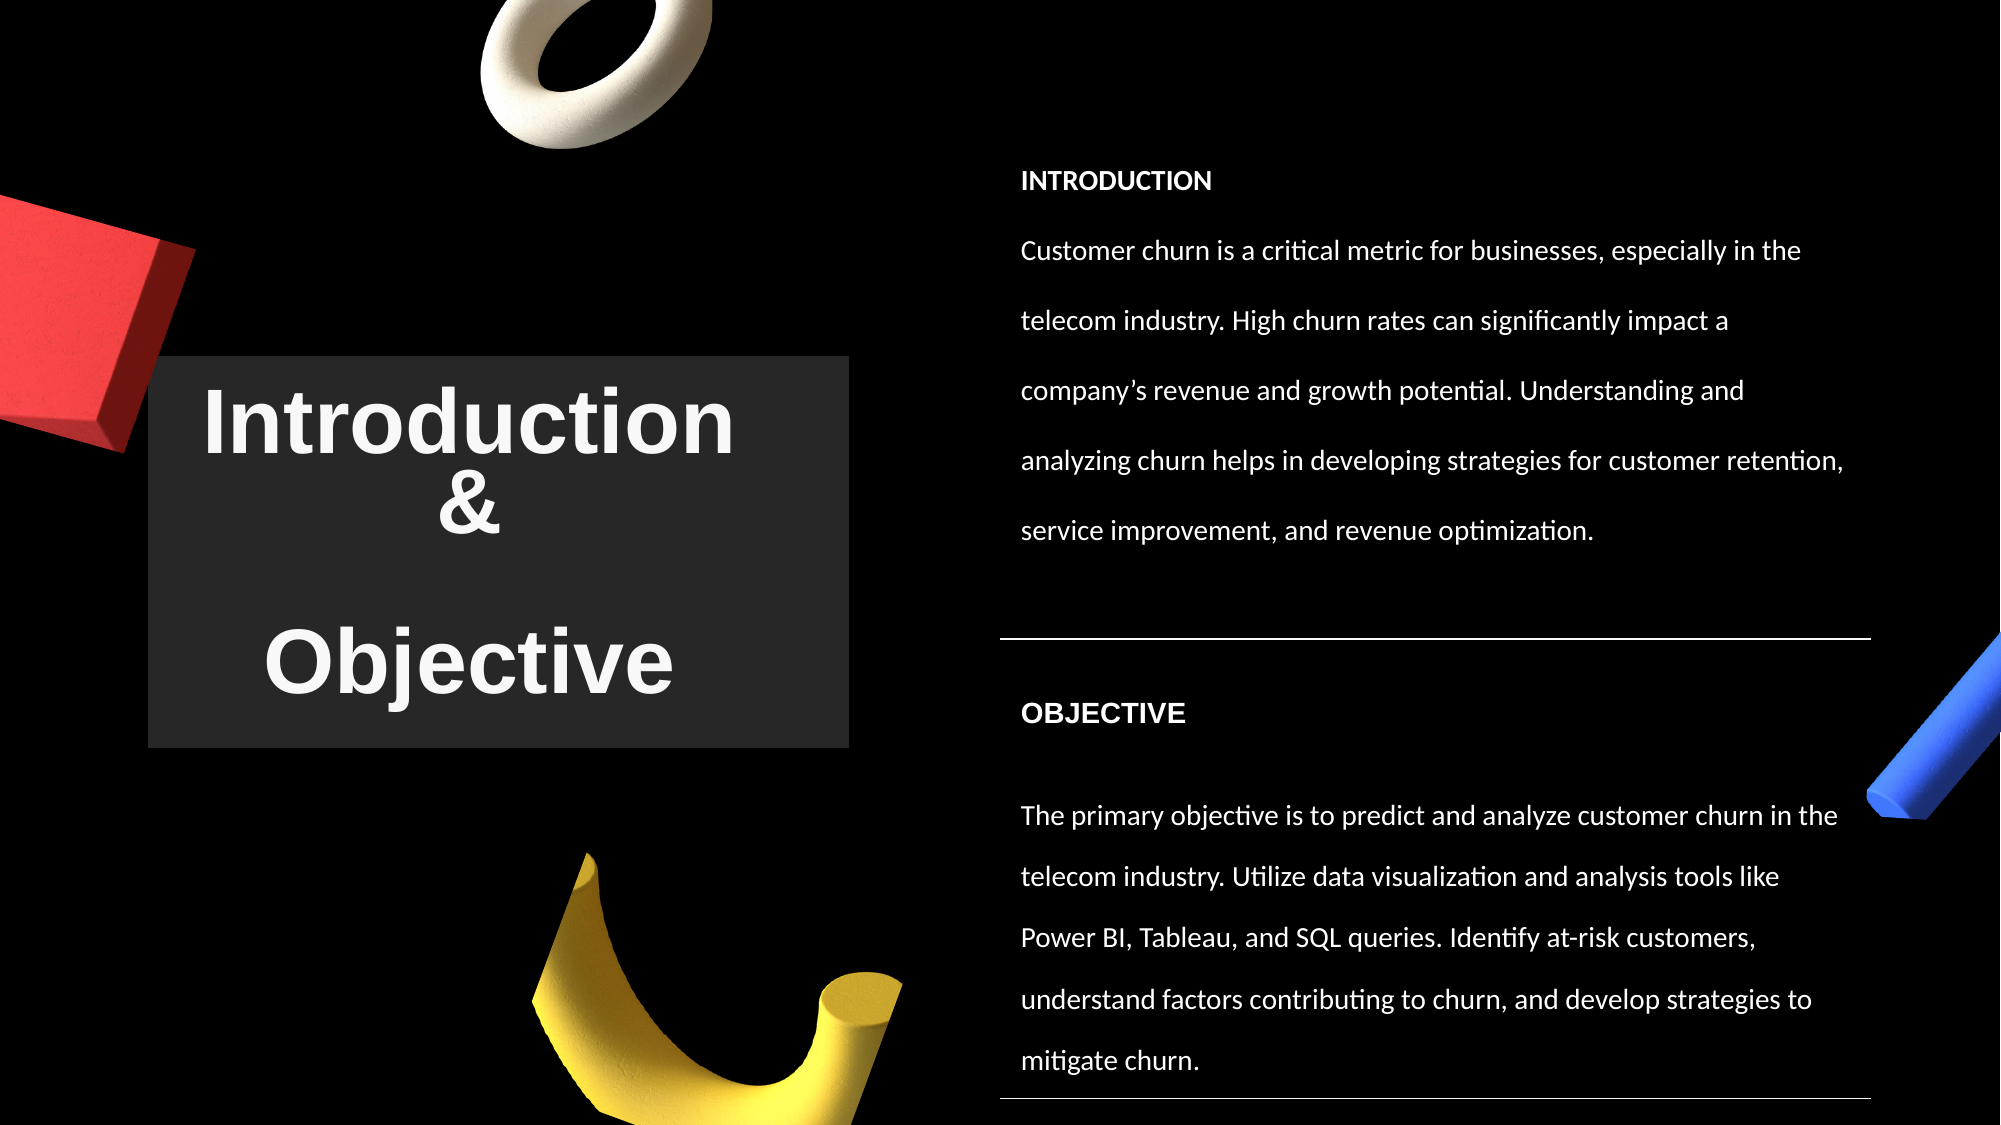

| INTRODUCTION Customer churn is a critical metric for businesses, especially in the telecom industry. High churn rates can significantly impact a company’s revenue and growth potential. Understanding and analyzing churn helps in developing strategies for customer retention, service improvement, and revenue optimization. |
| --- |
|  |
| OBJECTIVE |
| The primary objective is to predict and analyze customer churn in the telecom industry. Utilize data visualization and analysis tools like Power BI, Tableau, and SQL queries. Identify at-risk customers, understand factors contributing to churn, and develop strategies to mitigate churn. |
|  |
|  |

Introduction
&

Objective